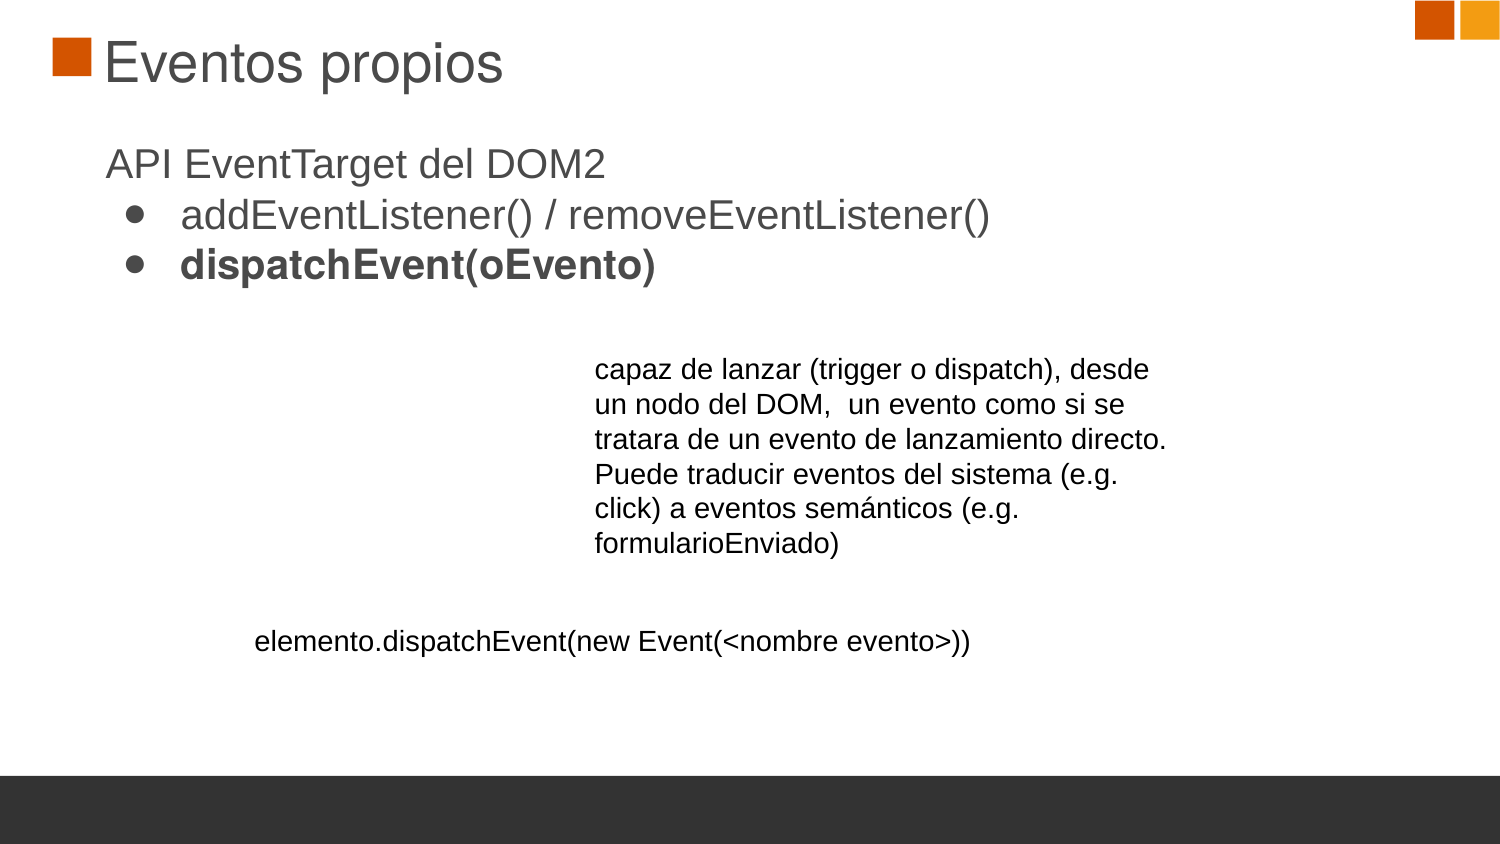

# Eventos propios
API EventTarget del DOM2
addEventListener() / removeEventListener()
dispatchEvent(oEvento)
capaz de lanzar (trigger o dispatch), desde un nodo del DOM,  un evento como si se tratara de un evento de lanzamiento directo.
Puede traducir eventos del sistema (e.g. click) a eventos semánticos (e.g. formularioEnviado)
elemento.dispatchEvent(new Event(<nombre evento>))